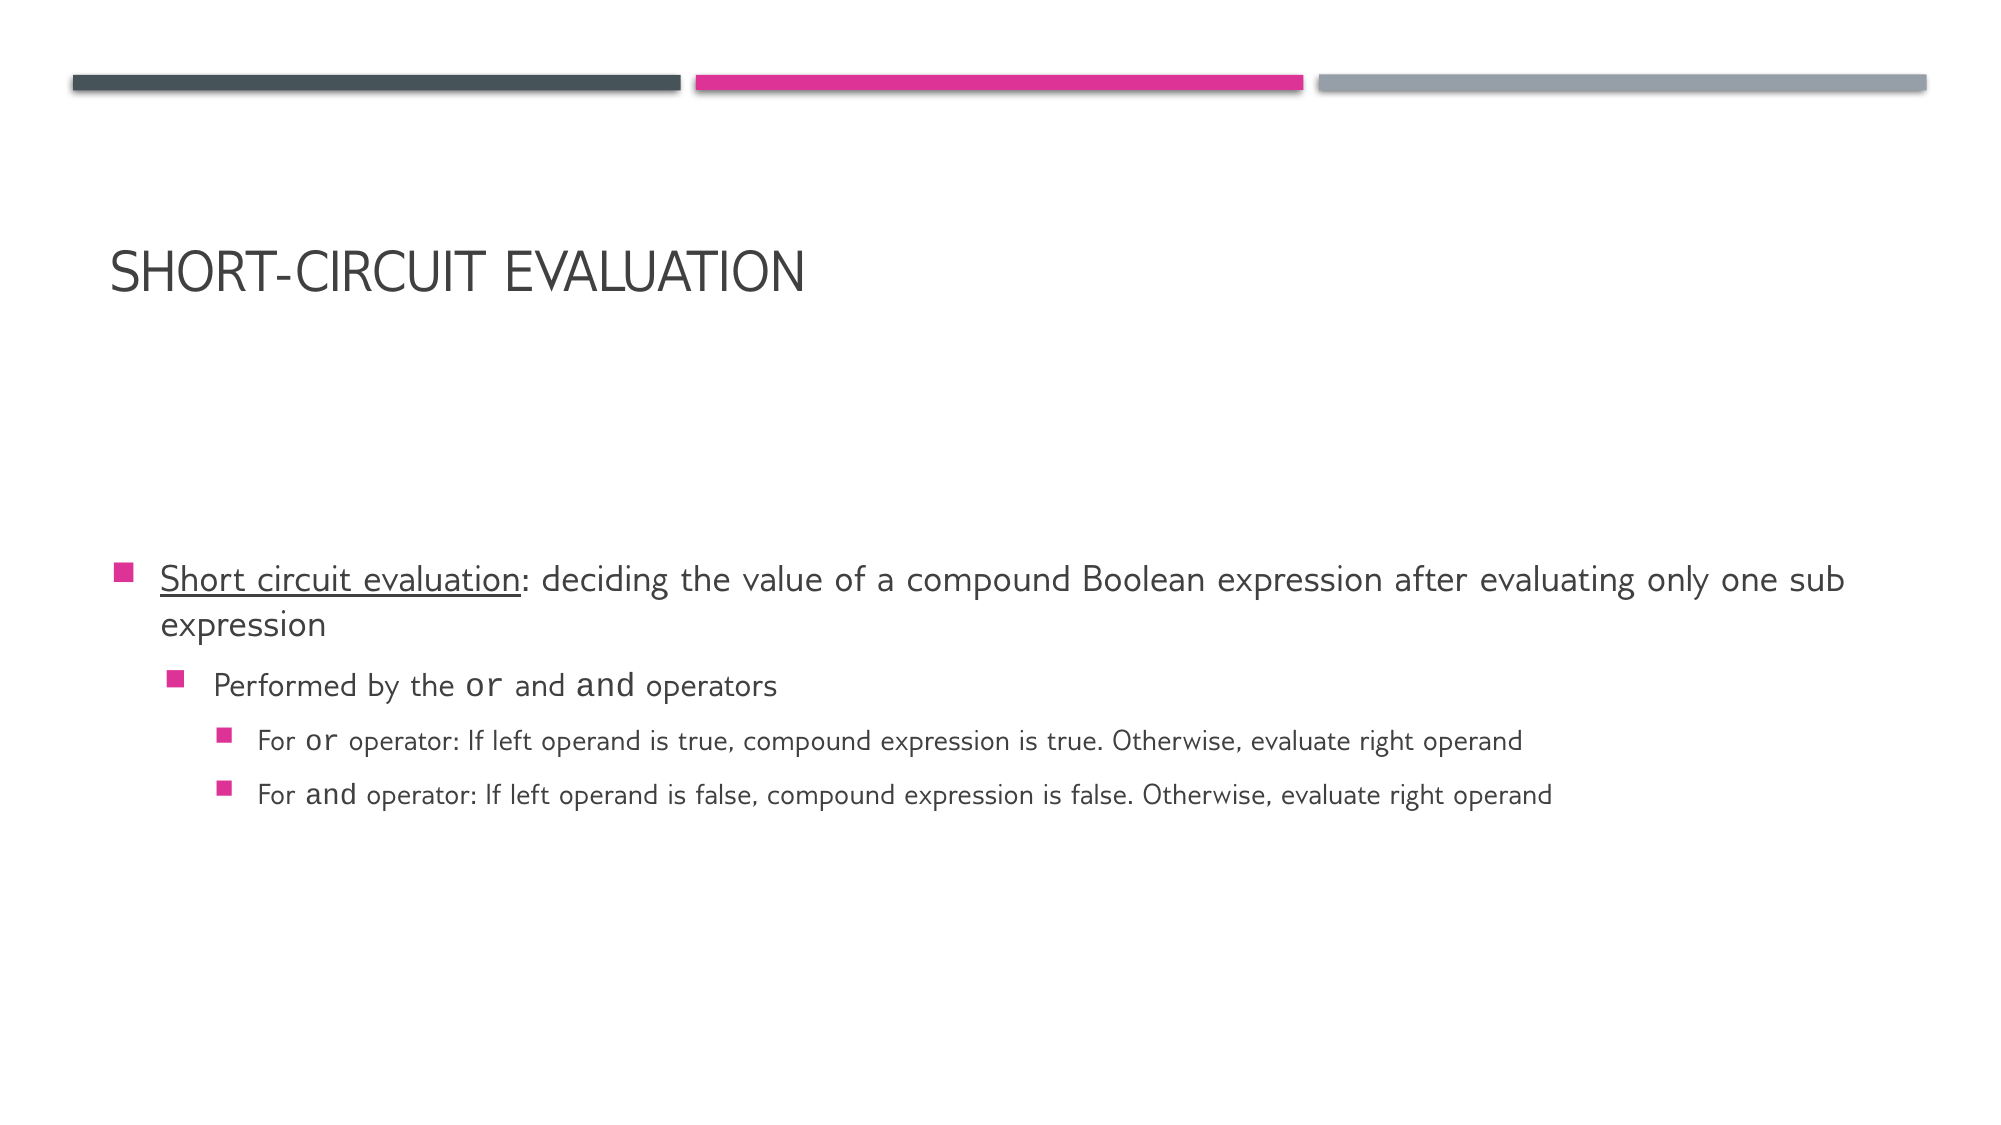

# Short-Circuit Evaluation
Short circuit evaluation: deciding the value of a compound Boolean expression after evaluating only one sub expression
Performed by the or and and operators
For or operator: If left operand is true, compound expression is true. Otherwise, evaluate right operand
For and operator: If left operand is false, compound expression is false. Otherwise, evaluate right operand